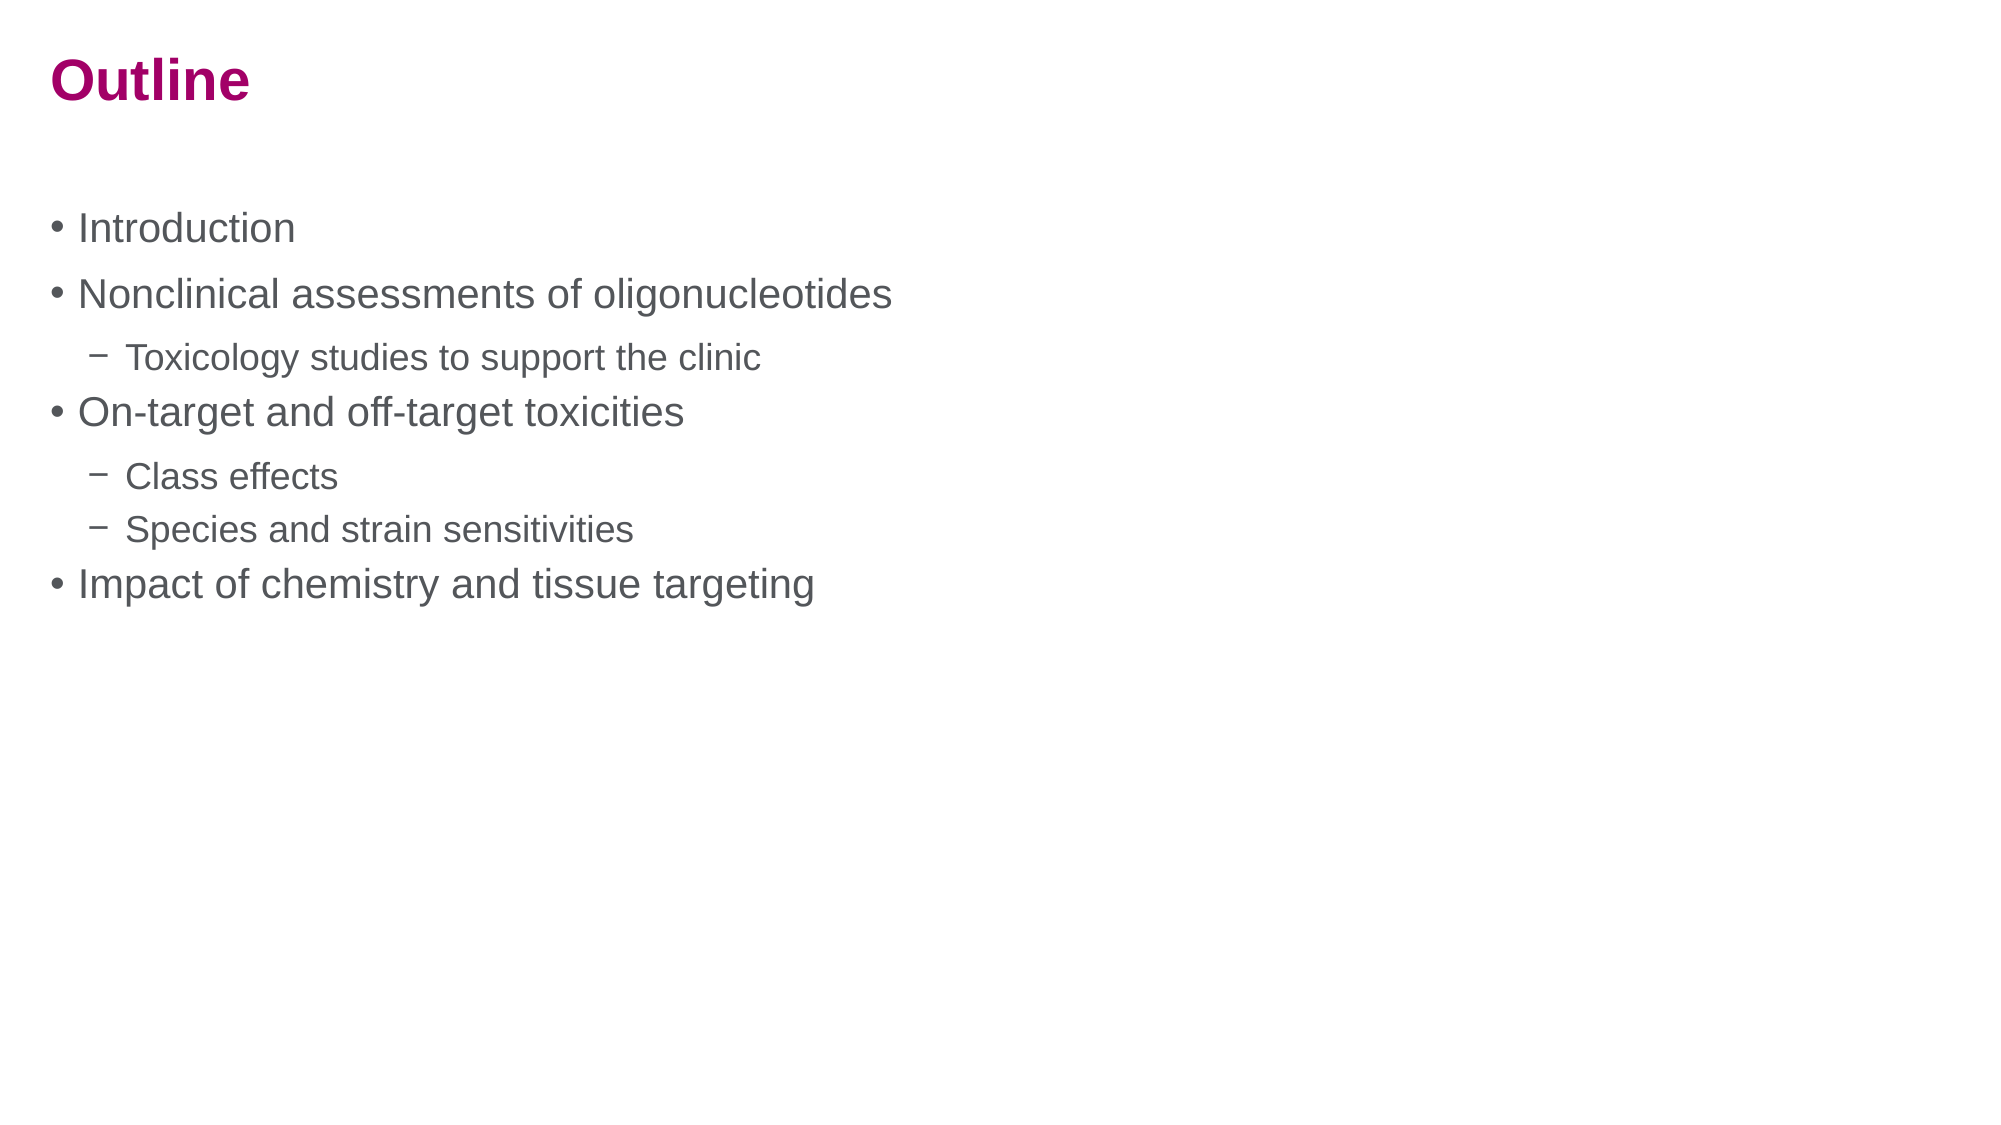

# Outline
Introduction
Nonclinical assessments of oligonucleotides
Toxicology studies to support the clinic
On-target and off-target toxicities
Class effects
Species and strain sensitivities
Impact of chemistry and tissue targeting